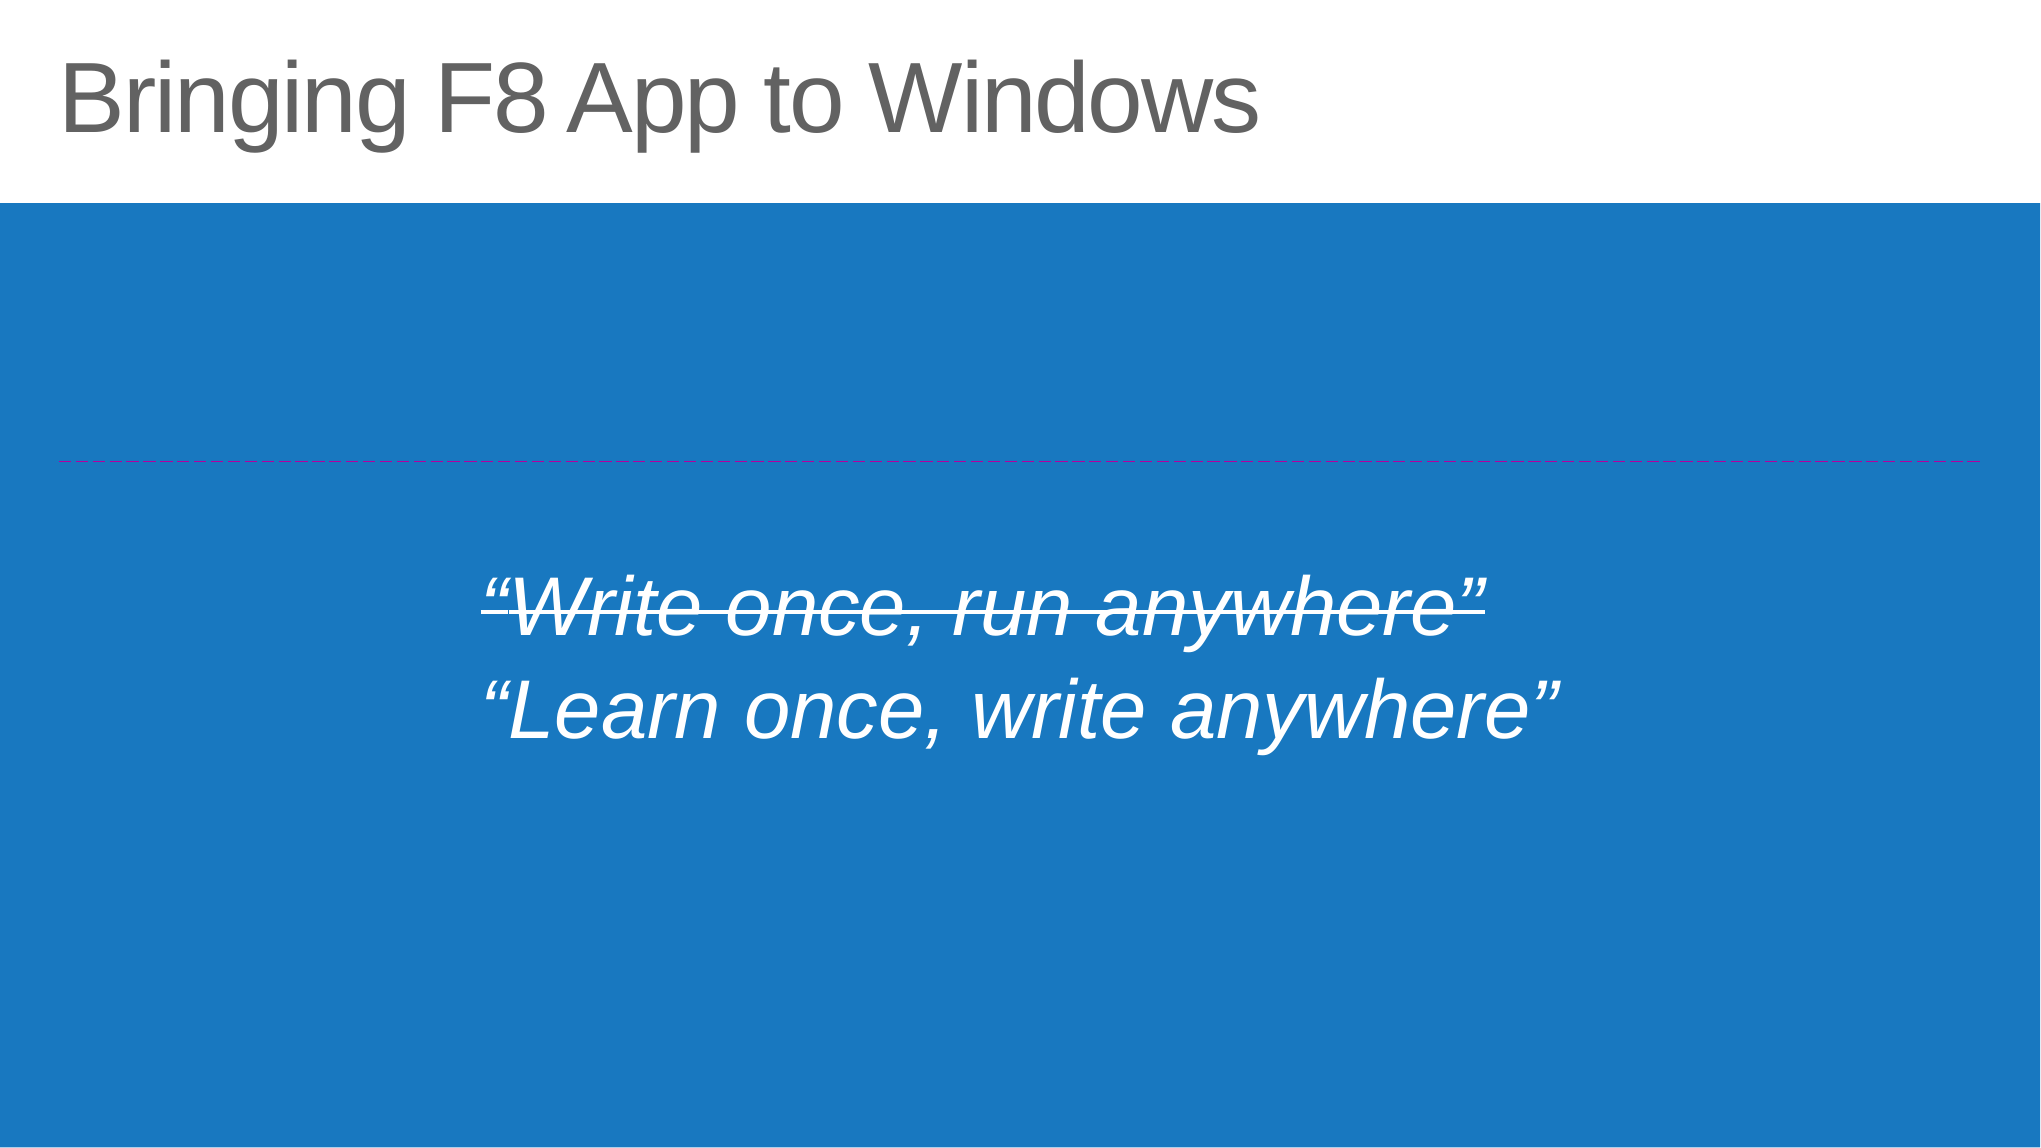

Bringing F8 App to Windows

“Write once, run anywhere”
“Learn once, write anywhere”